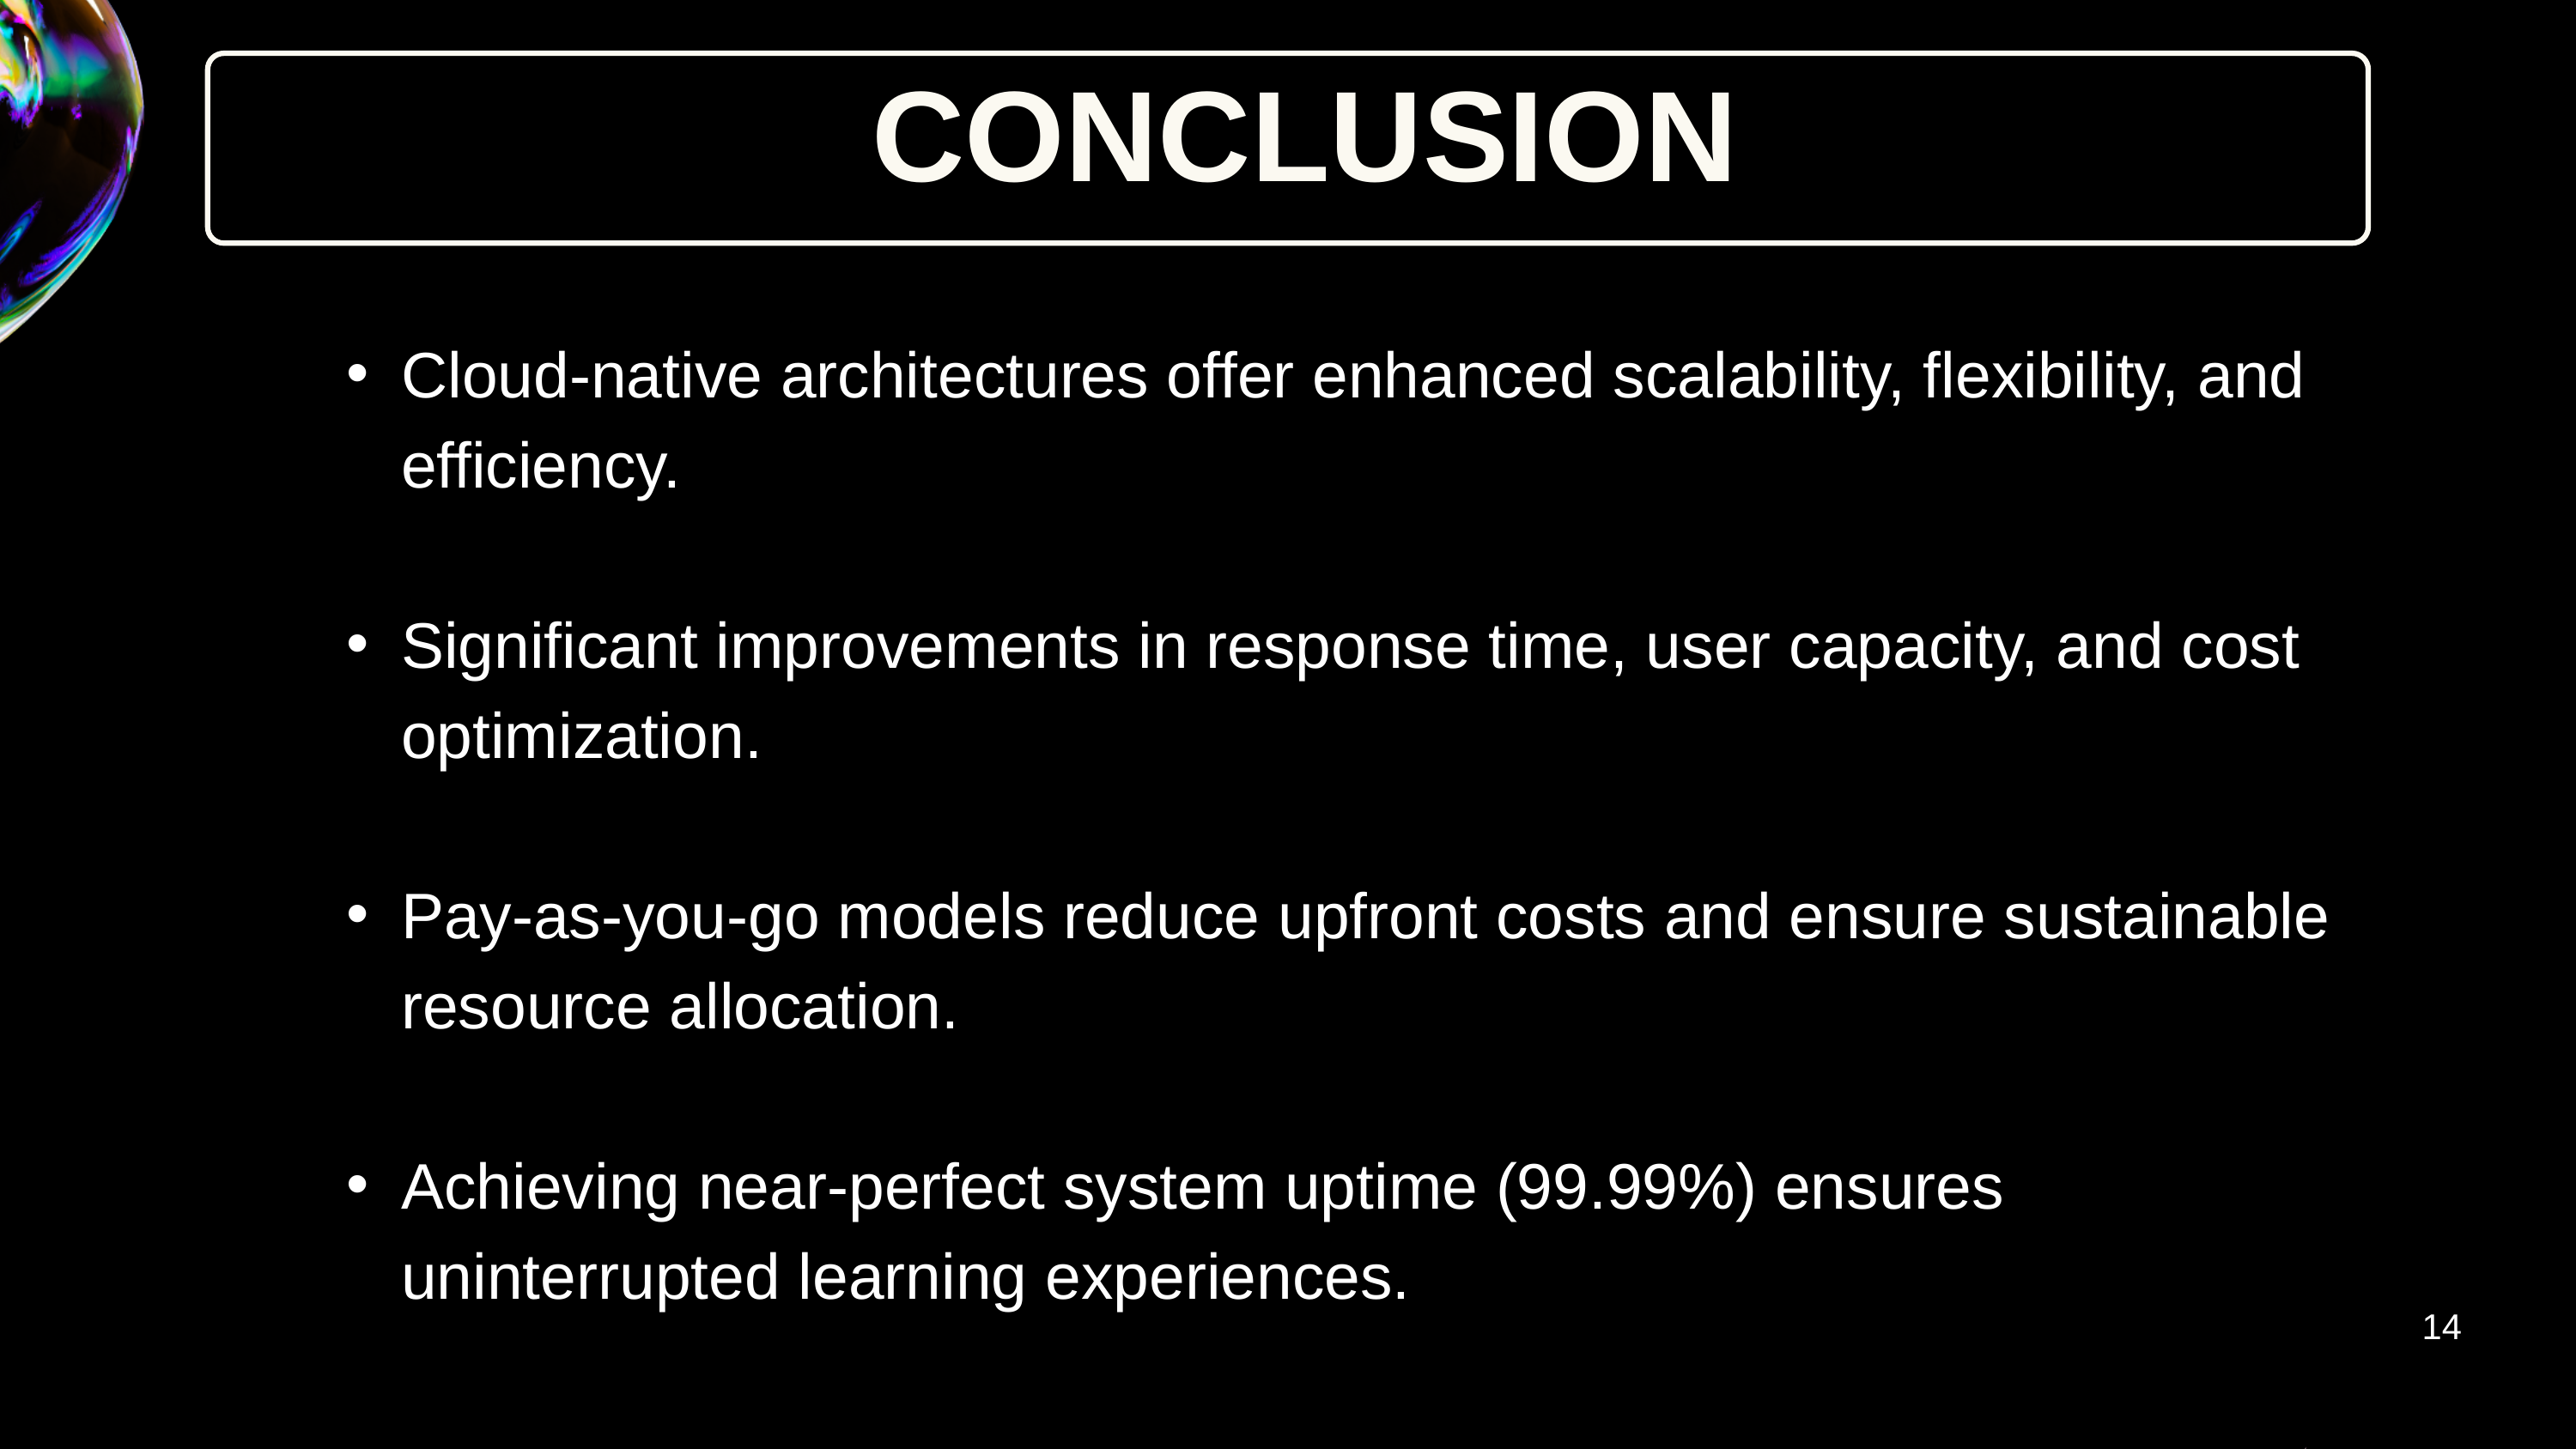

CONCLUSION
Cloud-native architectures offer enhanced scalability, flexibility, and efficiency.

Significant improvements in response time, user capacity, and cost optimization.

Pay-as-you-go models reduce upfront costs and ensure sustainable resource allocation.

Achieving near-perfect system uptime (99.99%) ensures uninterrupted learning experiences.

14